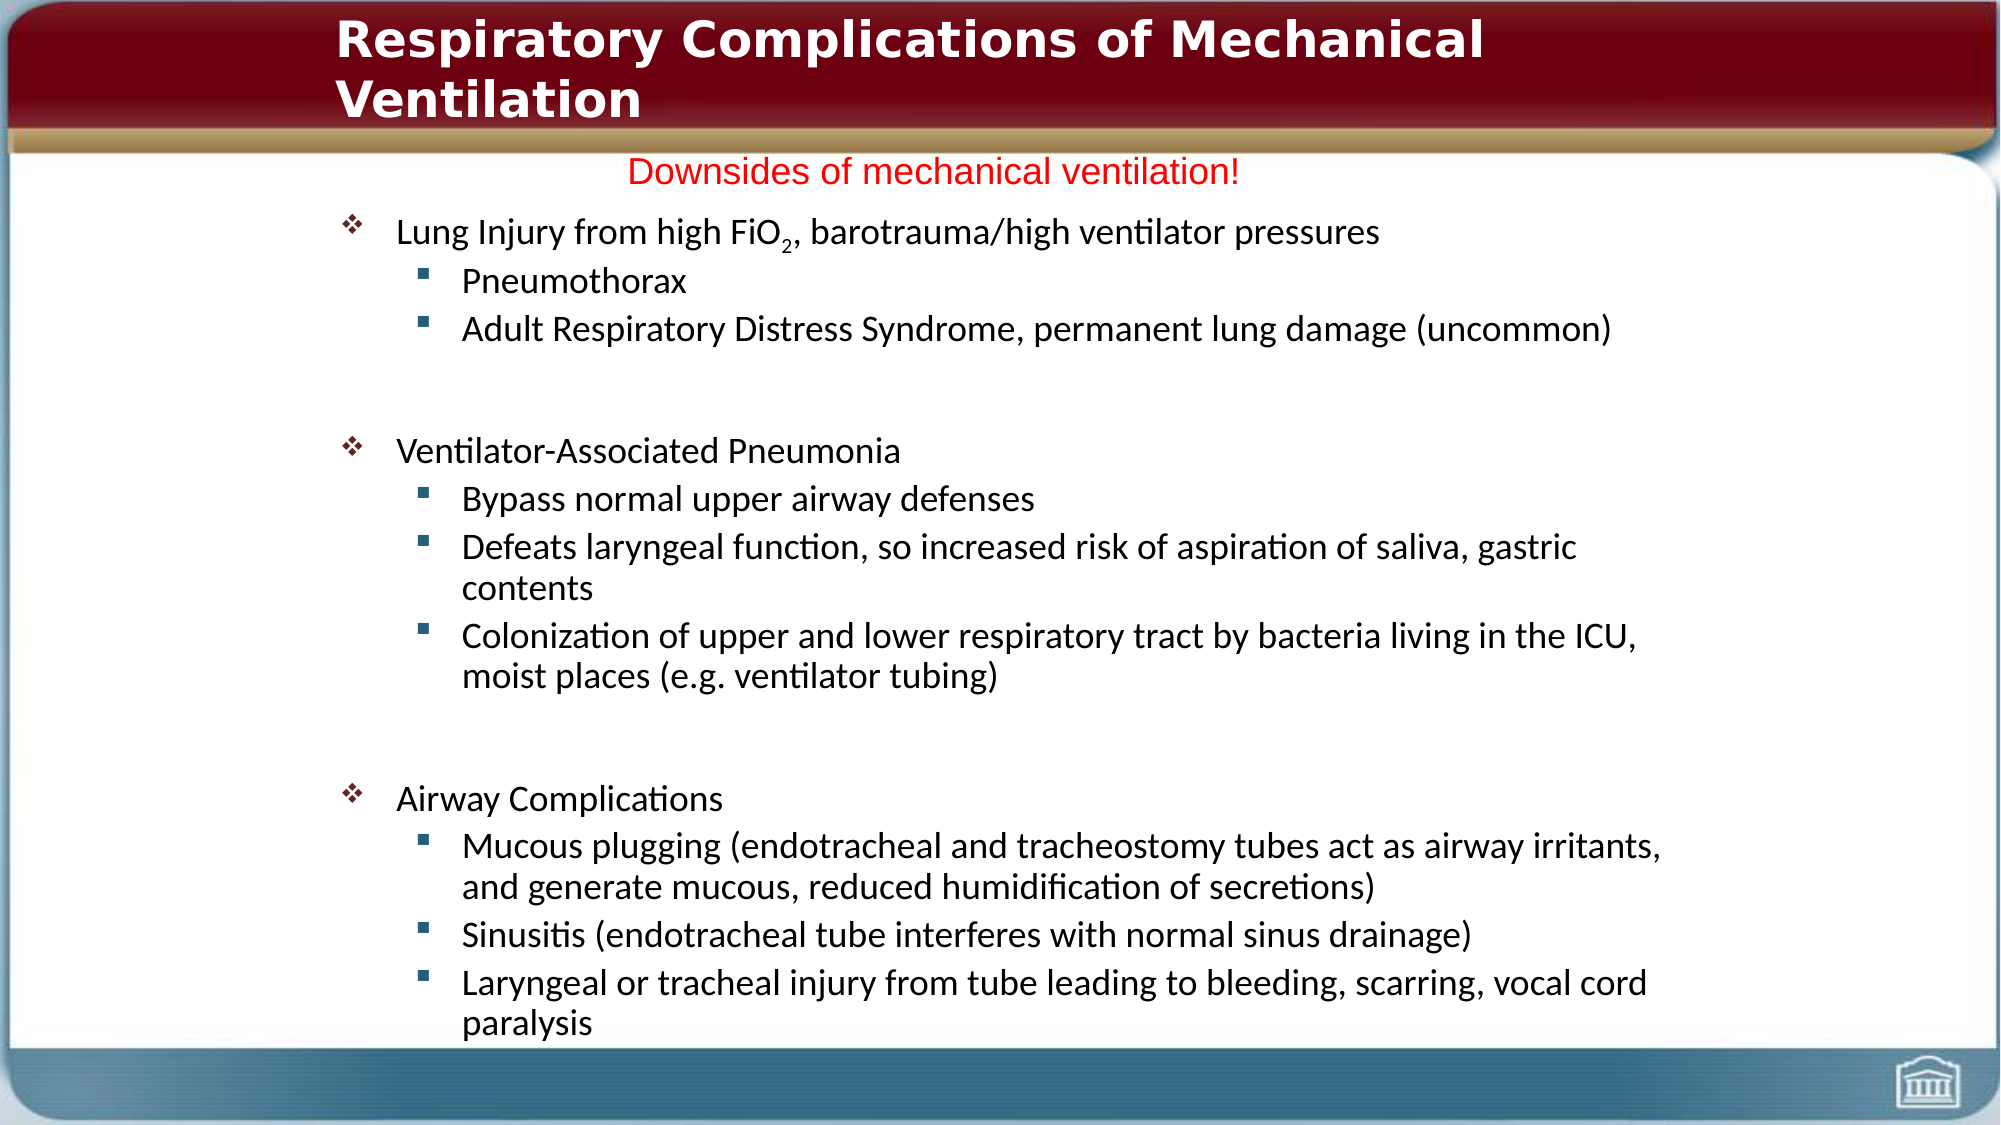

Respiratory Complications of Mechanical Ventilation
Downsides of mechanical ventilation!
Lung Injury from high FiO2, barotrauma/high ventilator pressures
Pneumothorax
Adult Respiratory Distress Syndrome, permanent lung damage (uncommon)

Ventilator-Associated Pneumonia
Bypass normal upper airway defenses
Defeats laryngeal function, so increased risk of aspiration of saliva, gastric contents
Colonization of upper and lower respiratory tract by bacteria living in the ICU, moist places (e.g. ventilator tubing)

Airway Complications
Mucous plugging (endotracheal and tracheostomy tubes act as airway irritants, and generate mucous, reduced humidification of secretions)
Sinusitis (endotracheal tube interferes with normal sinus drainage)
Laryngeal or tracheal injury from tube leading to bleeding, scarring, vocal cord paralysis